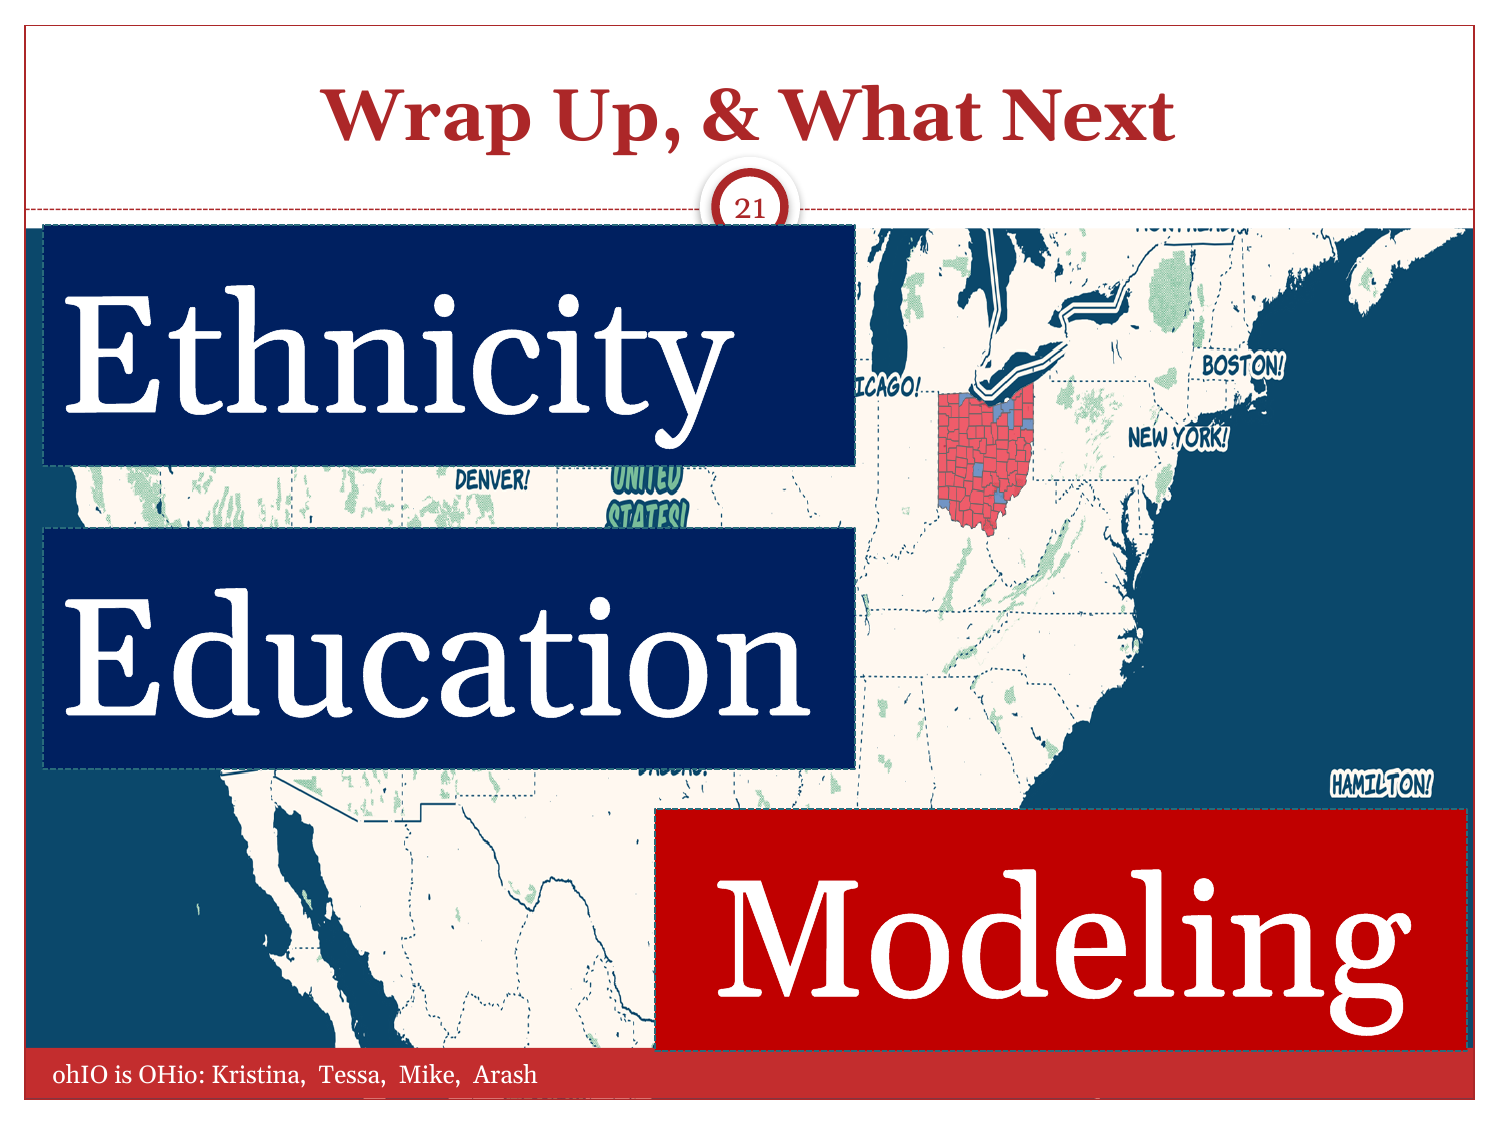

# Wrap Up, & What Next
21
Ethnicity
Education
Modeling
ohIO is OHio: Kristina,  Tessa,  Mike,  Arash